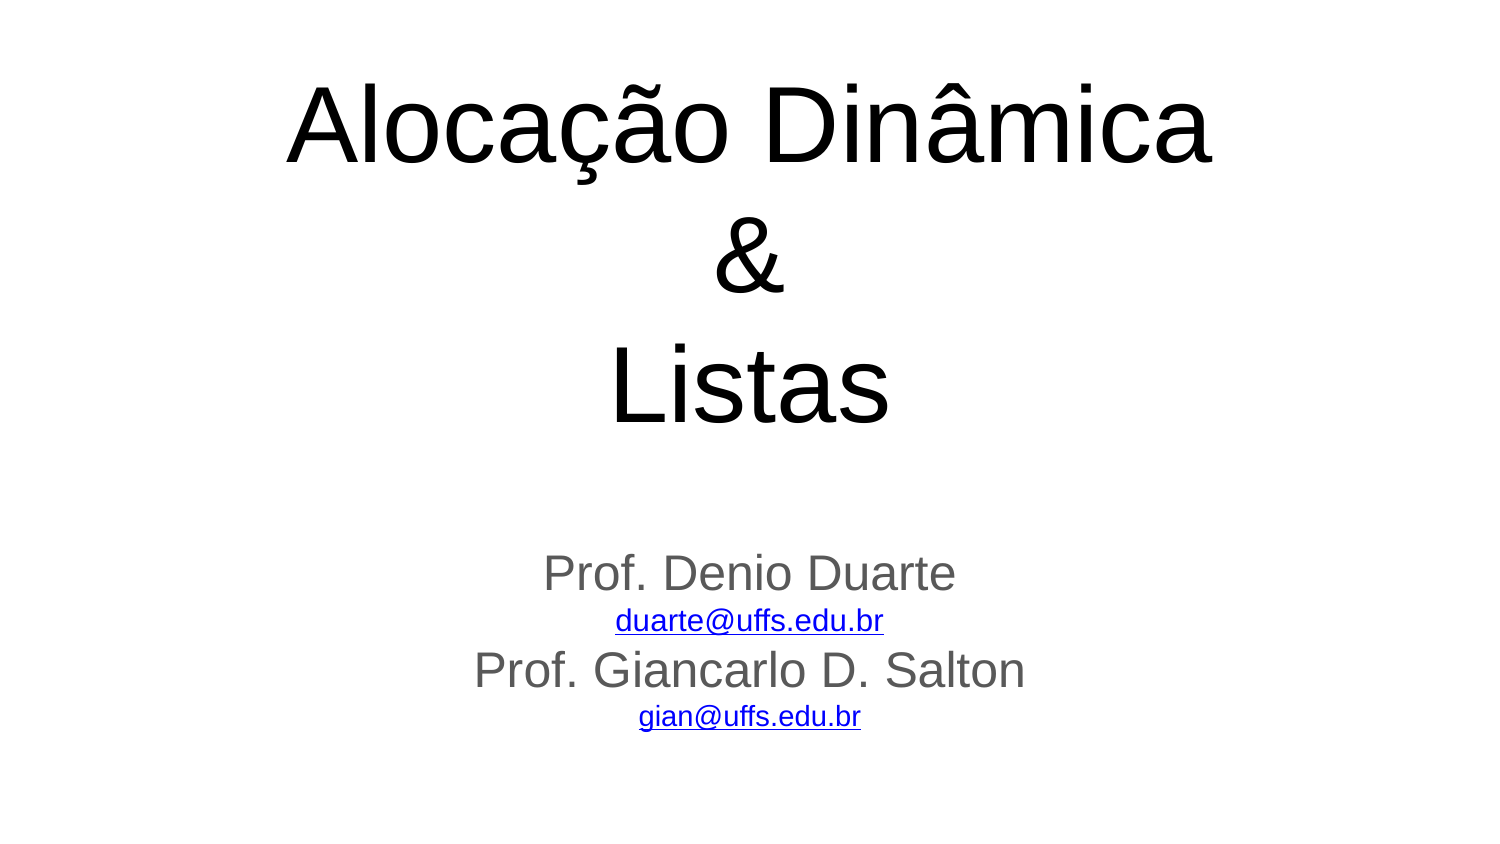

Alocação Dinâmica
&
Listas
Prof. Denio Duarte
duarte@uffs.edu.br
Prof. Giancarlo D. Salton
gian@uffs.edu.br